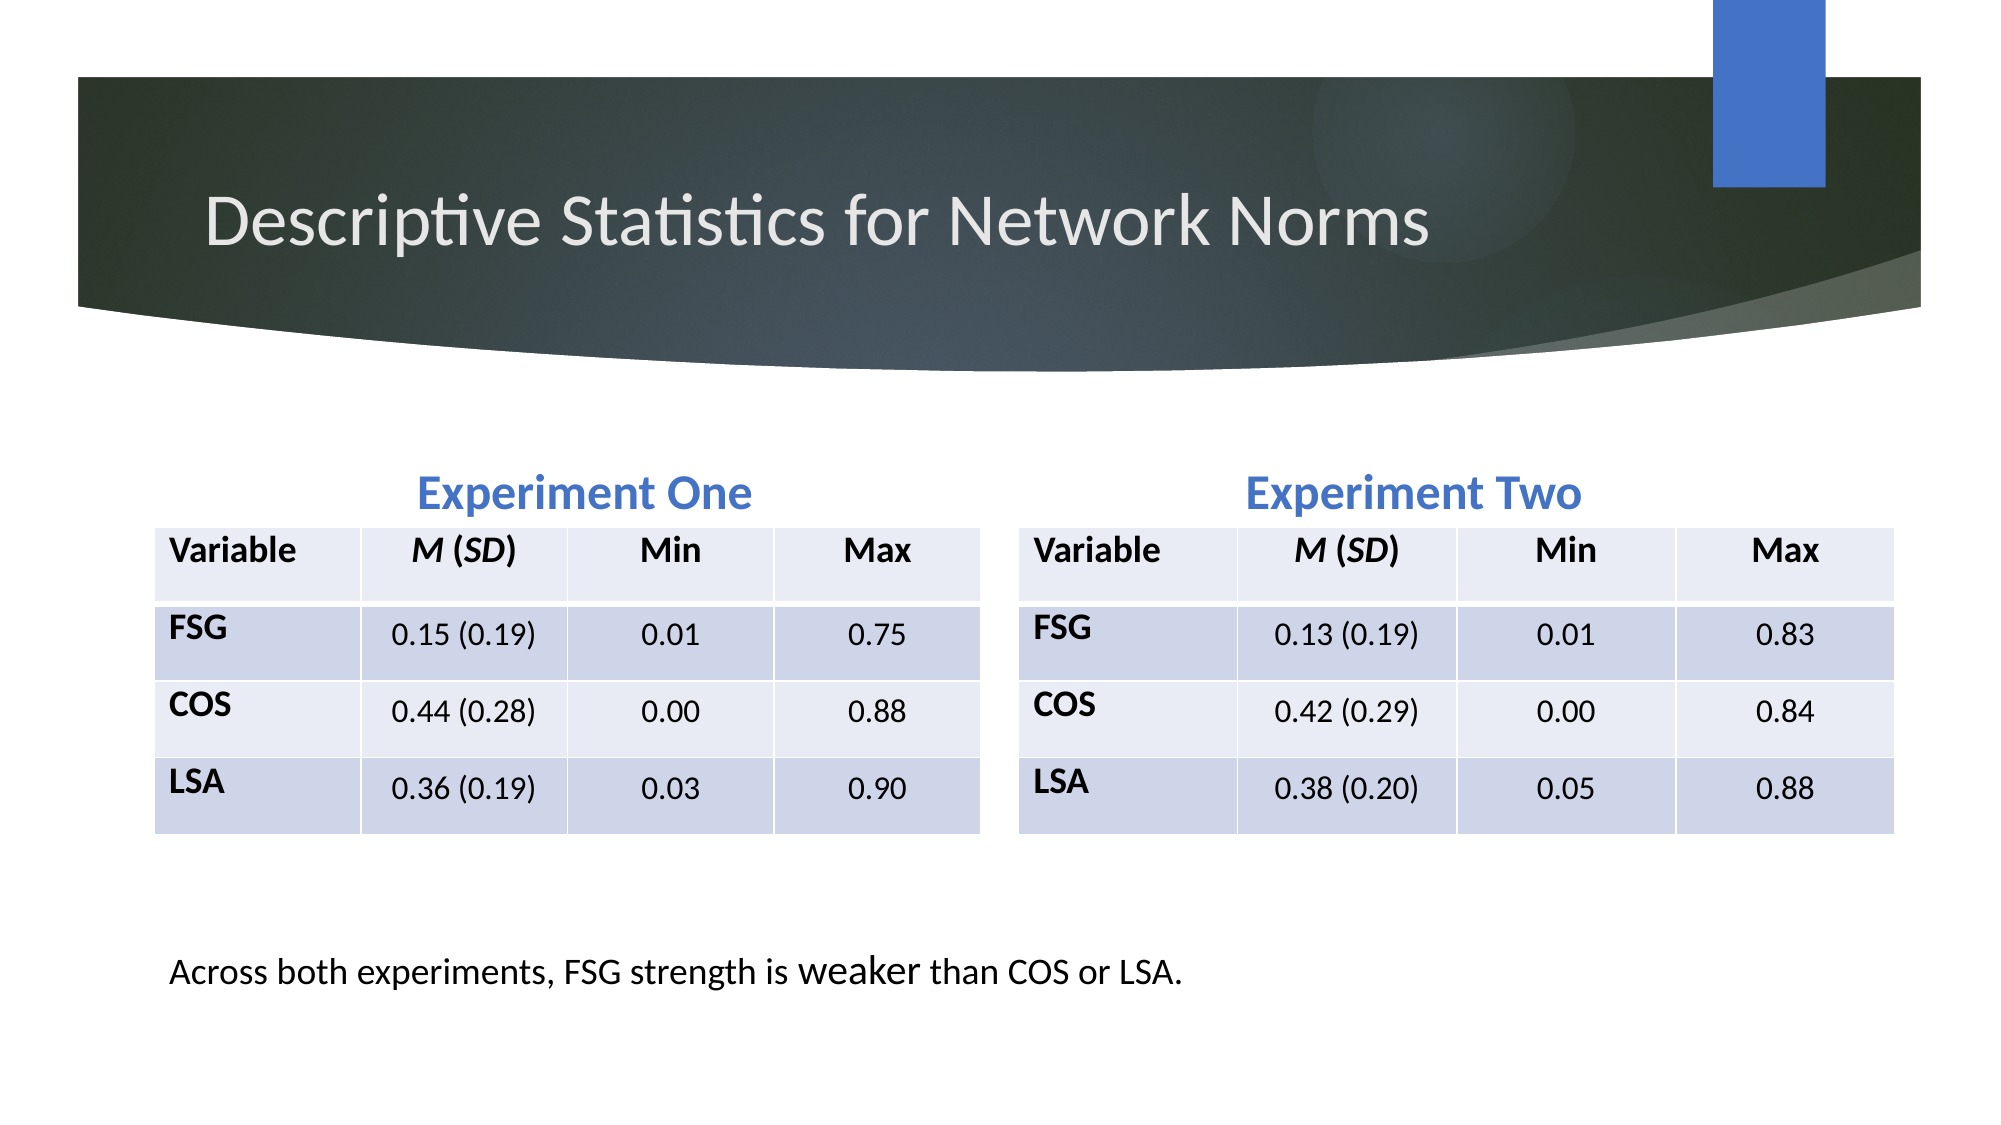

# Descriptive Statistics for Network Norms
Experiment Two
Experiment One
| Variable | M (SD) | Min | Max |
| --- | --- | --- | --- |
| FSG | 0.15 (0.19) | 0.01 | 0.75 |
| COS | 0.44 (0.28) | 0.00 | 0.88 |
| LSA | 0.36 (0.19) | 0.03 | 0.90 |
| Variable | M (SD) | Min | Max |
| --- | --- | --- | --- |
| FSG | 0.13 (0.19) | 0.01 | 0.83 |
| COS | 0.42 (0.29) | 0.00 | 0.84 |
| LSA | 0.38 (0.20) | 0.05 | 0.88 |
Across both experiments, FSG strength is weaker than COS or LSA.